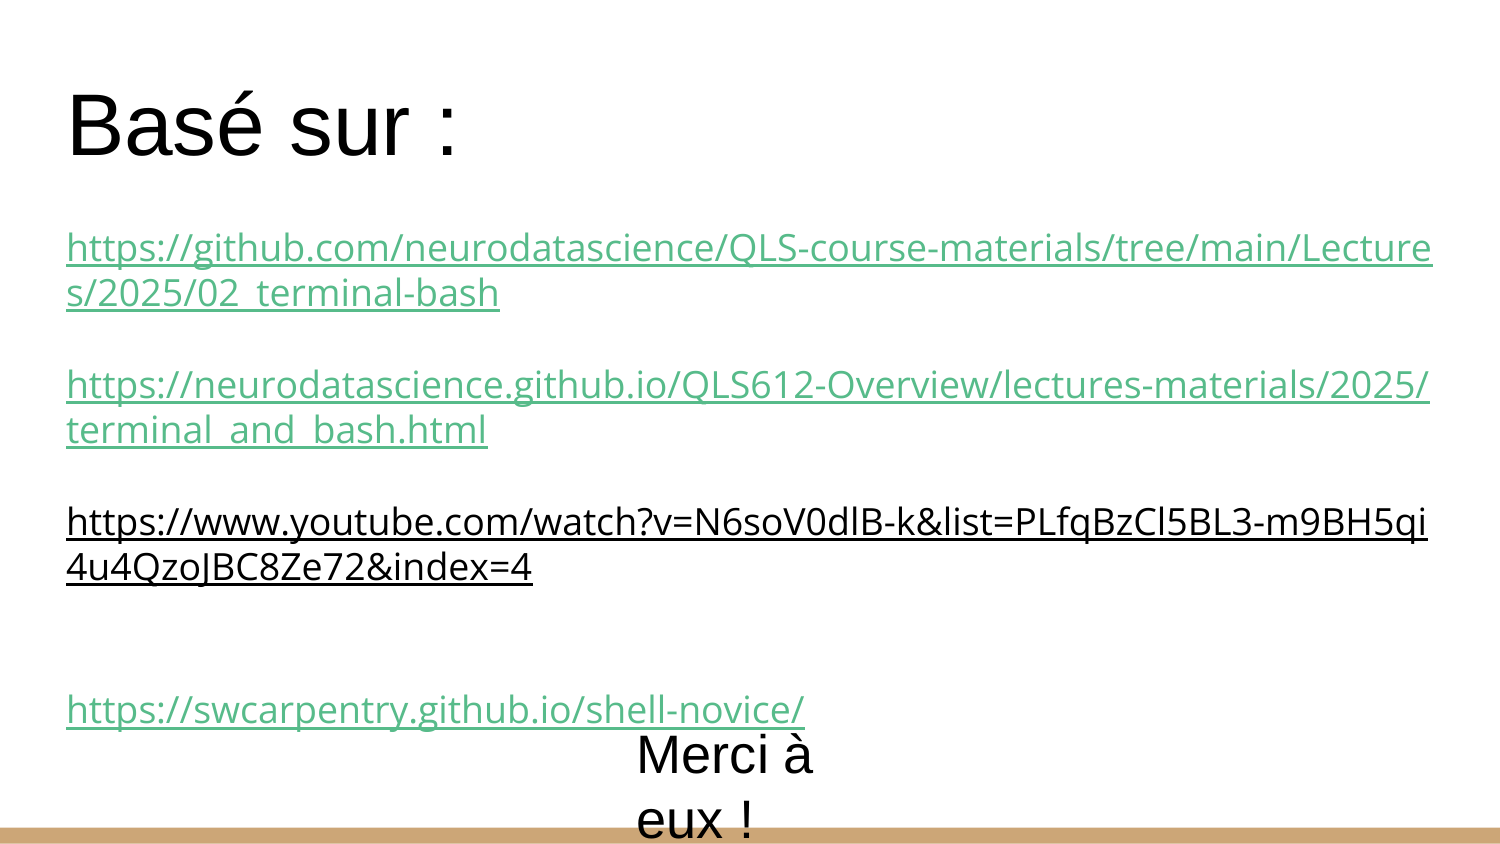

# Basé sur :
https://github.com/neurodatascience/QLS-course-materials/tree/main/Lectures/2025/02_terminal-bash
https://neurodatascience.github.io/QLS612-Overview/lectures-materials/2025/terminal_and_bash.html
https://www.youtube.com/watch?v=N6soV0dlB-k&list=PLfqBzCl5BL3-m9BH5qi4u4QzoJBC8Ze72&index=4
https://swcarpentry.github.io/shell-novice/

Merci à eux !